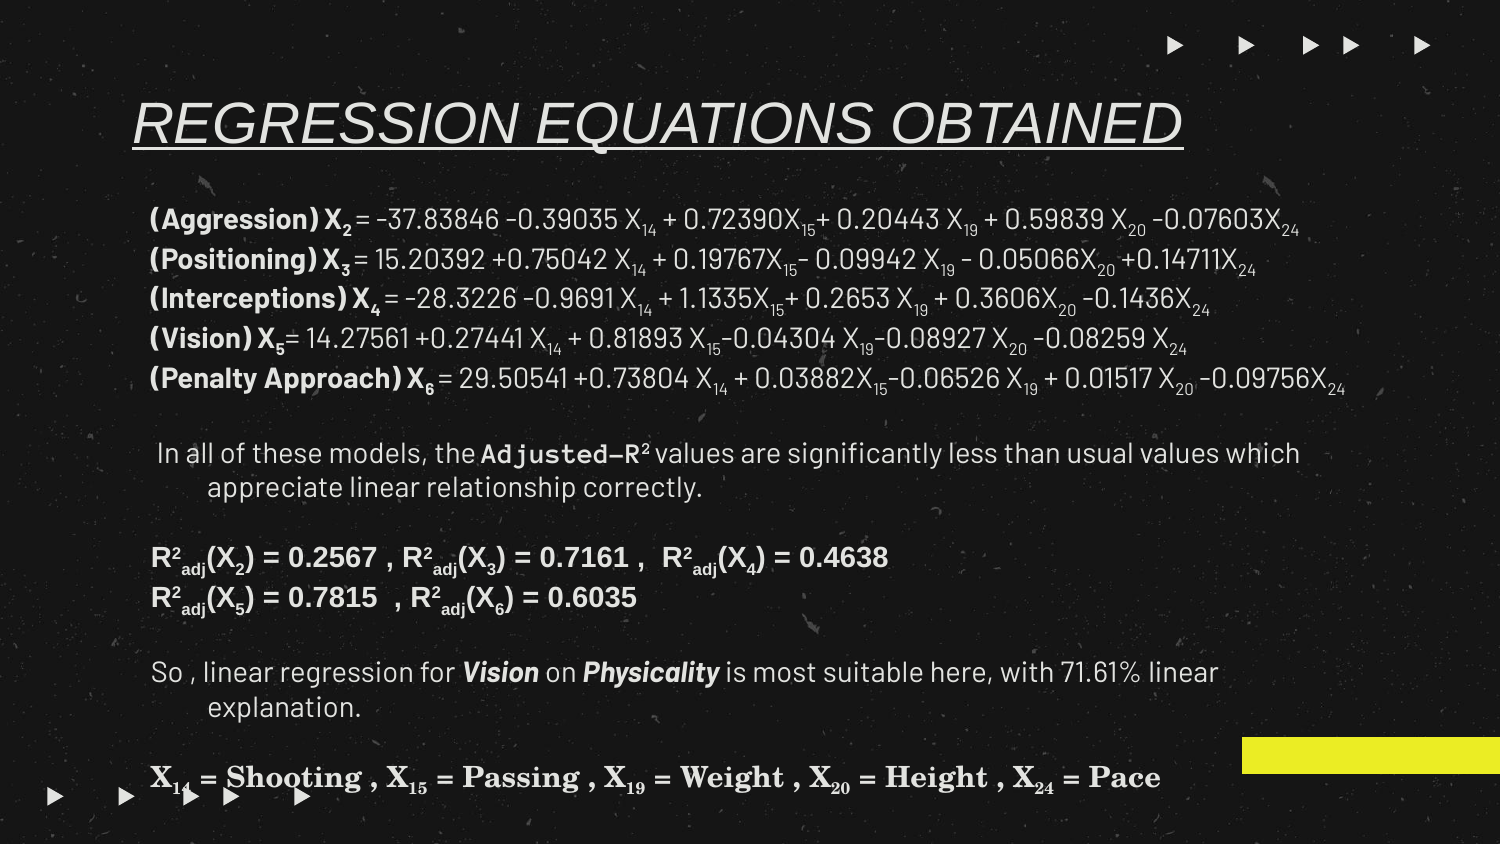

# REGRESSION EQUATIONS OBTAINED
(Aggression) X2 = -37.83846 -0.39035 X14 + 0.72390X15+ 0.20443 X19 + 0.59839 X20 -0.07603X24
(Positioning) X3 = 15.20392 +0.75042 X14 + 0.19767X15- 0.09942 X19 - 0.05066X20 +0.14711X24
(Interceptions) X4 = -28.3226 -0.9691 X14 + 1.1335X15+ 0.2653 X19 + 0.3606X20 -0.1436X24
(Vision) X5= 14.27561 +0.27441 X14 + 0.81893 X15-0.04304 X19-0.08927 X20 -0.08259 X24
(Penalty Approach) X6 = 29.50541 +0.73804 X14 + 0.03882X15-0.06526 X19 + 0.01517 X20 -0.09756X24

 In all of these models, the Adjusted-R2 values are significantly less than usual values which appreciate linear relationship correctly.

R2adj(X2) = 0.2567 , R2adj(X3) = 0.7161 ,  R2adj(X4) = 0.4638
R2adj(X5) = 0.7815  , R2adj(X6) = 0.6035

So , linear regression for Vision on Physicality is most suitable here, with 71.61% linear explanation.

X14 = Shooting , X15 = Passing , X19 = Weight , X20 = Height , X24 = Pace